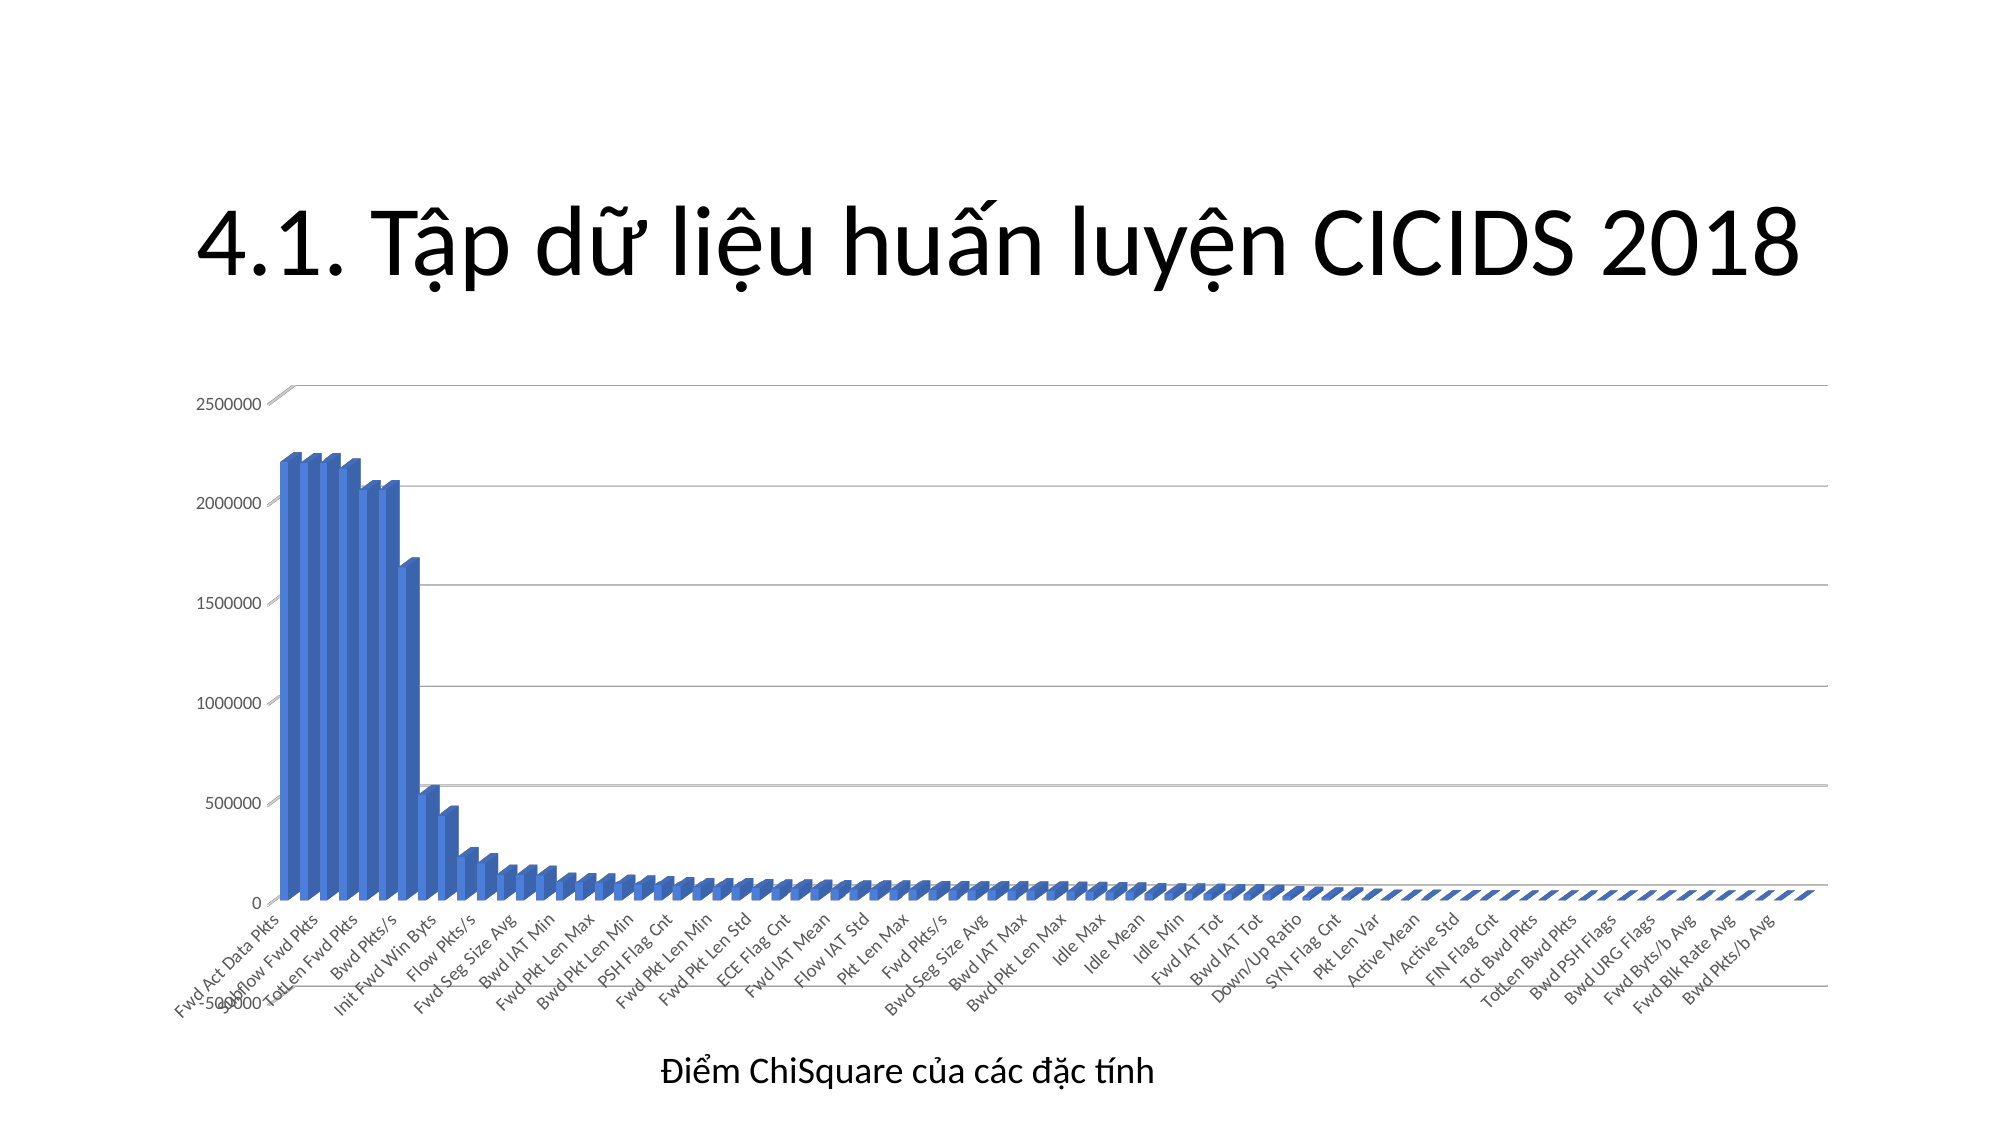

# 4.1. Tập dữ liệu huấn luyện CICIDS 2018

[unsupported chart]

Điểm ChiSquare của các đặc tính